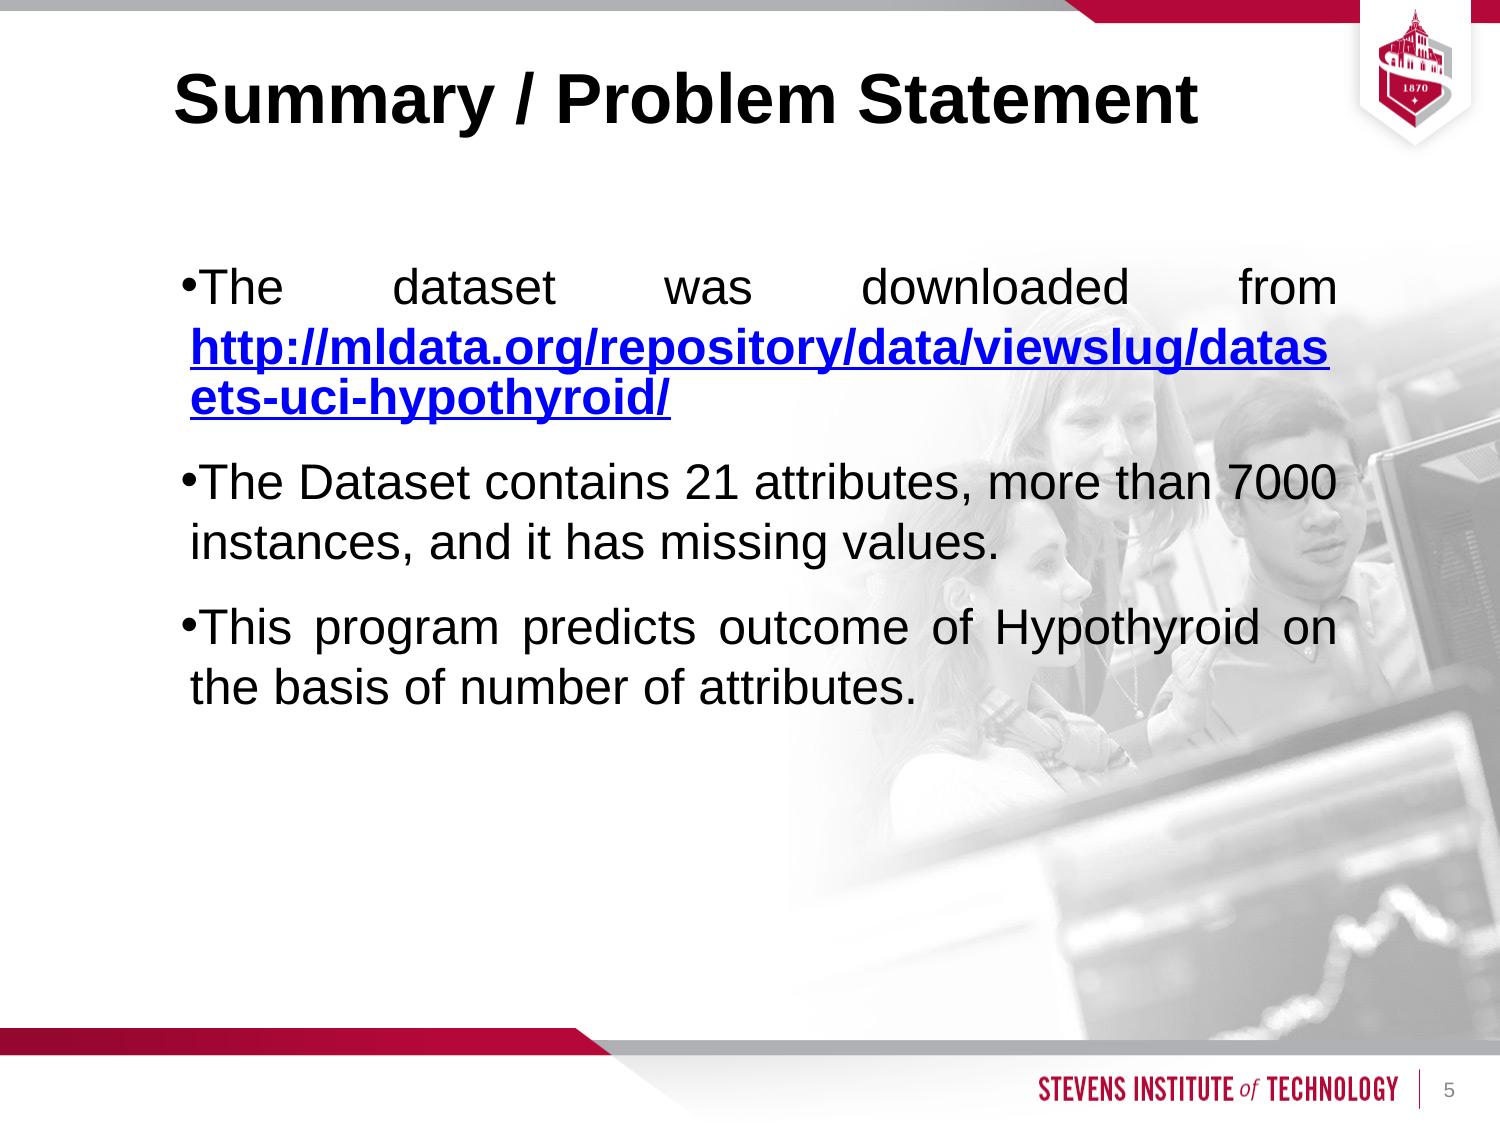

# Summary / Problem Statement

The dataset was downloaded from http://mldata.org/repository/data/viewslug/datasets-uci-hypothyroid/
The Dataset contains 21 attributes, more than 7000 instances, and it has missing values.
This program predicts outcome of Hypothyroid on the basis of number of attributes.

5